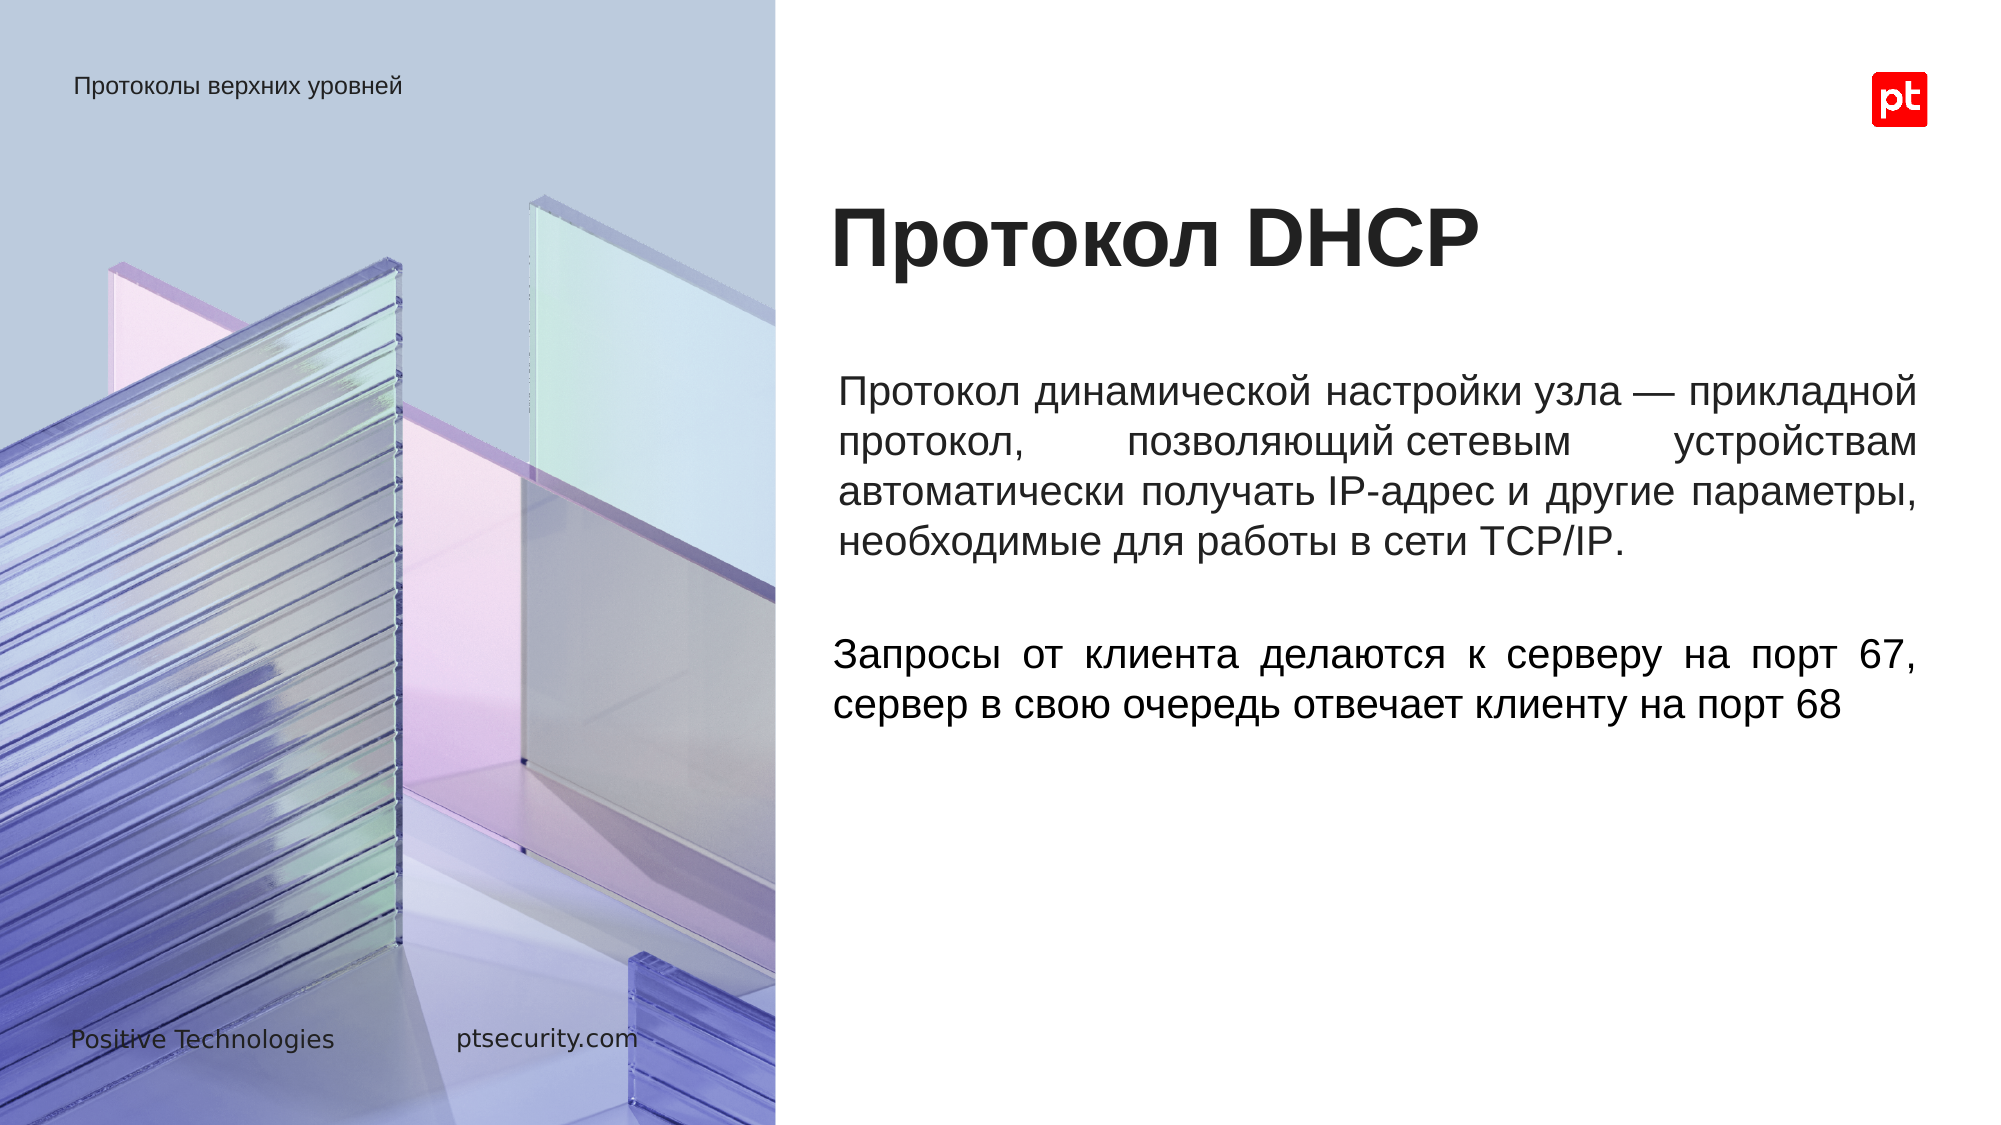

Протоколы верхних уровней
# Протокол DHCP
Протокол динамической настройки узла — прикладной протокол, позволяющий сетевым устройствам автоматически получать IP-адрес и другие параметры, необходимые для работы в сети TCP/IP.
Запросы от клиента делаются к серверу на порт 67, сервер в свою очередь отвечает клиенту на порт 68